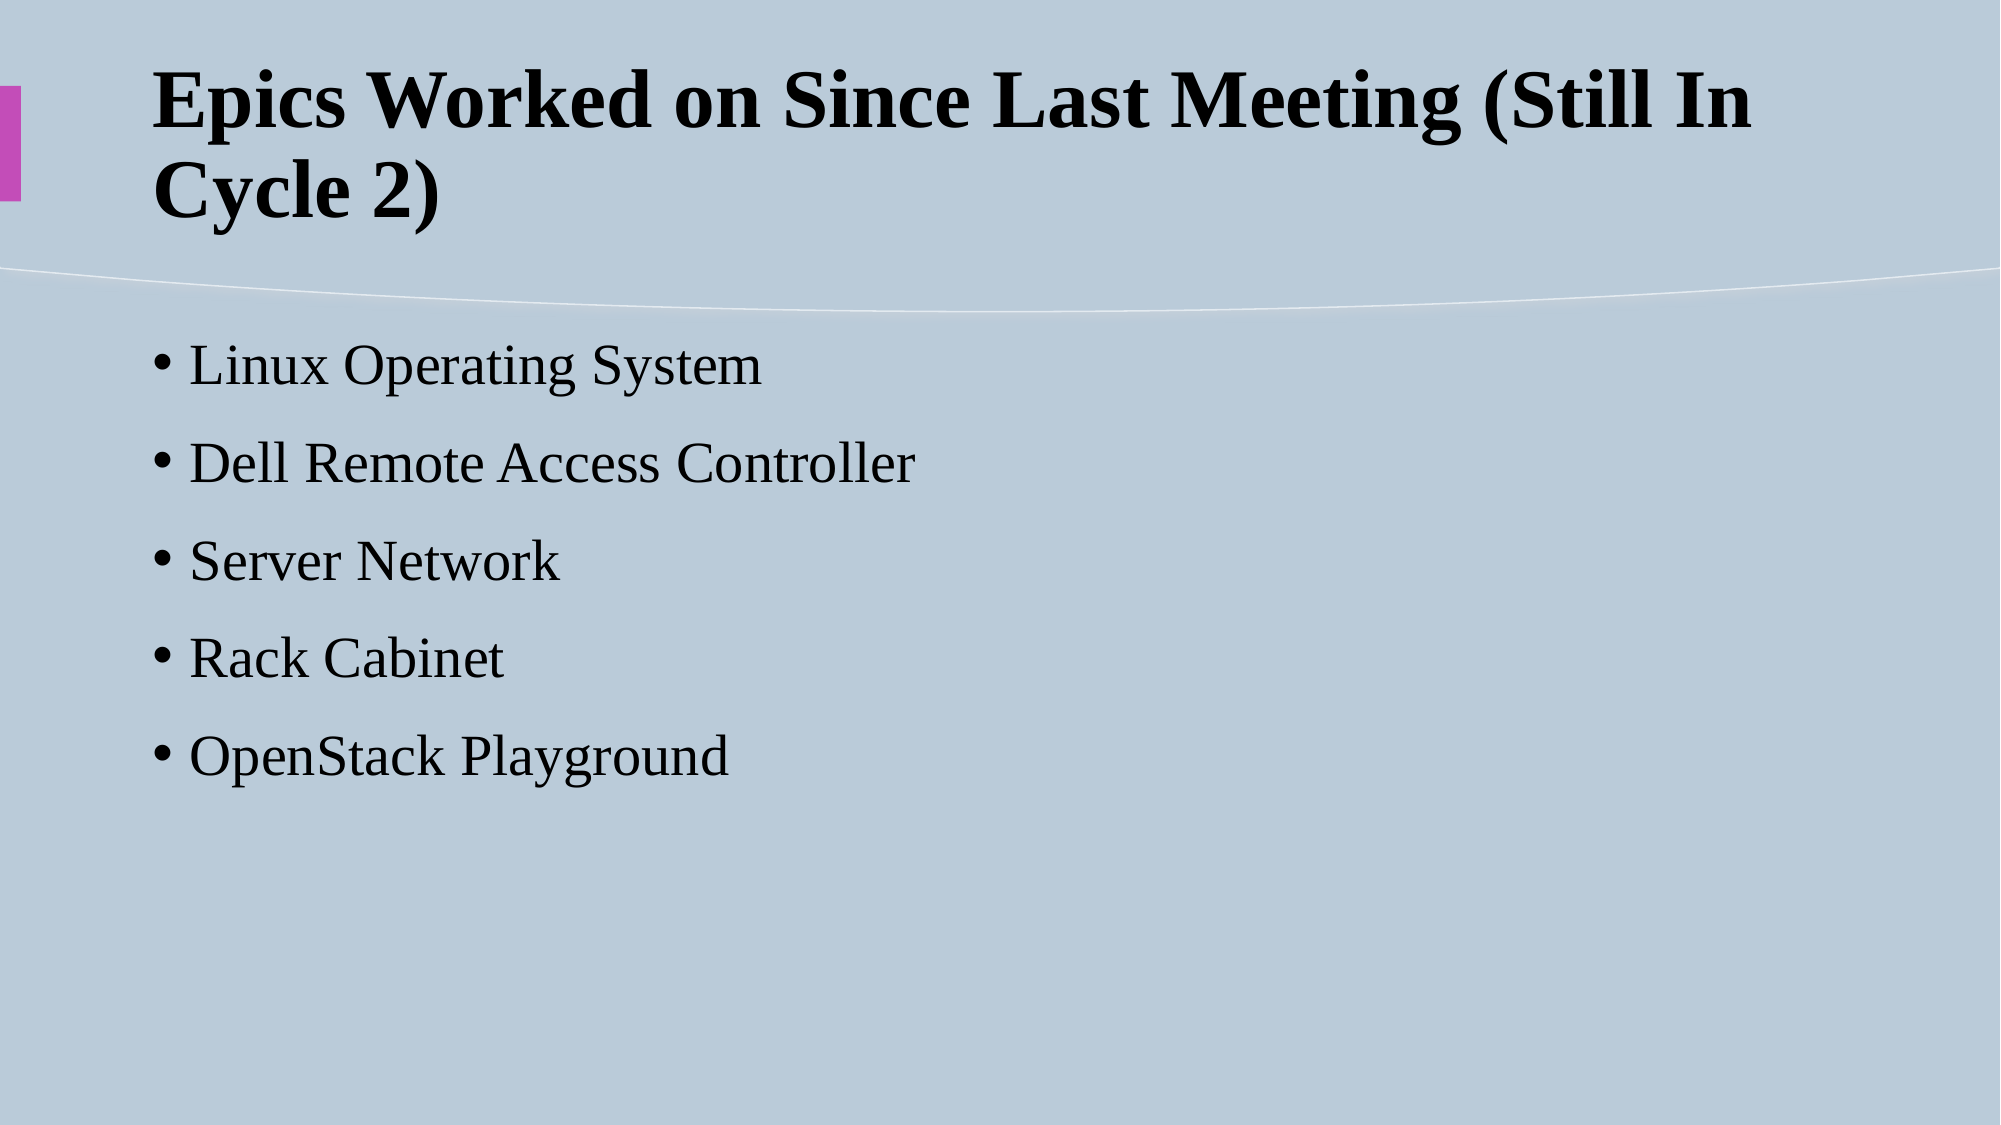

# Epics Worked on Since Last Meeting (Still In Cycle 2)

Linux Operating System
Dell Remote Access Controller
Server Network
Rack Cabinet
OpenStack Playground